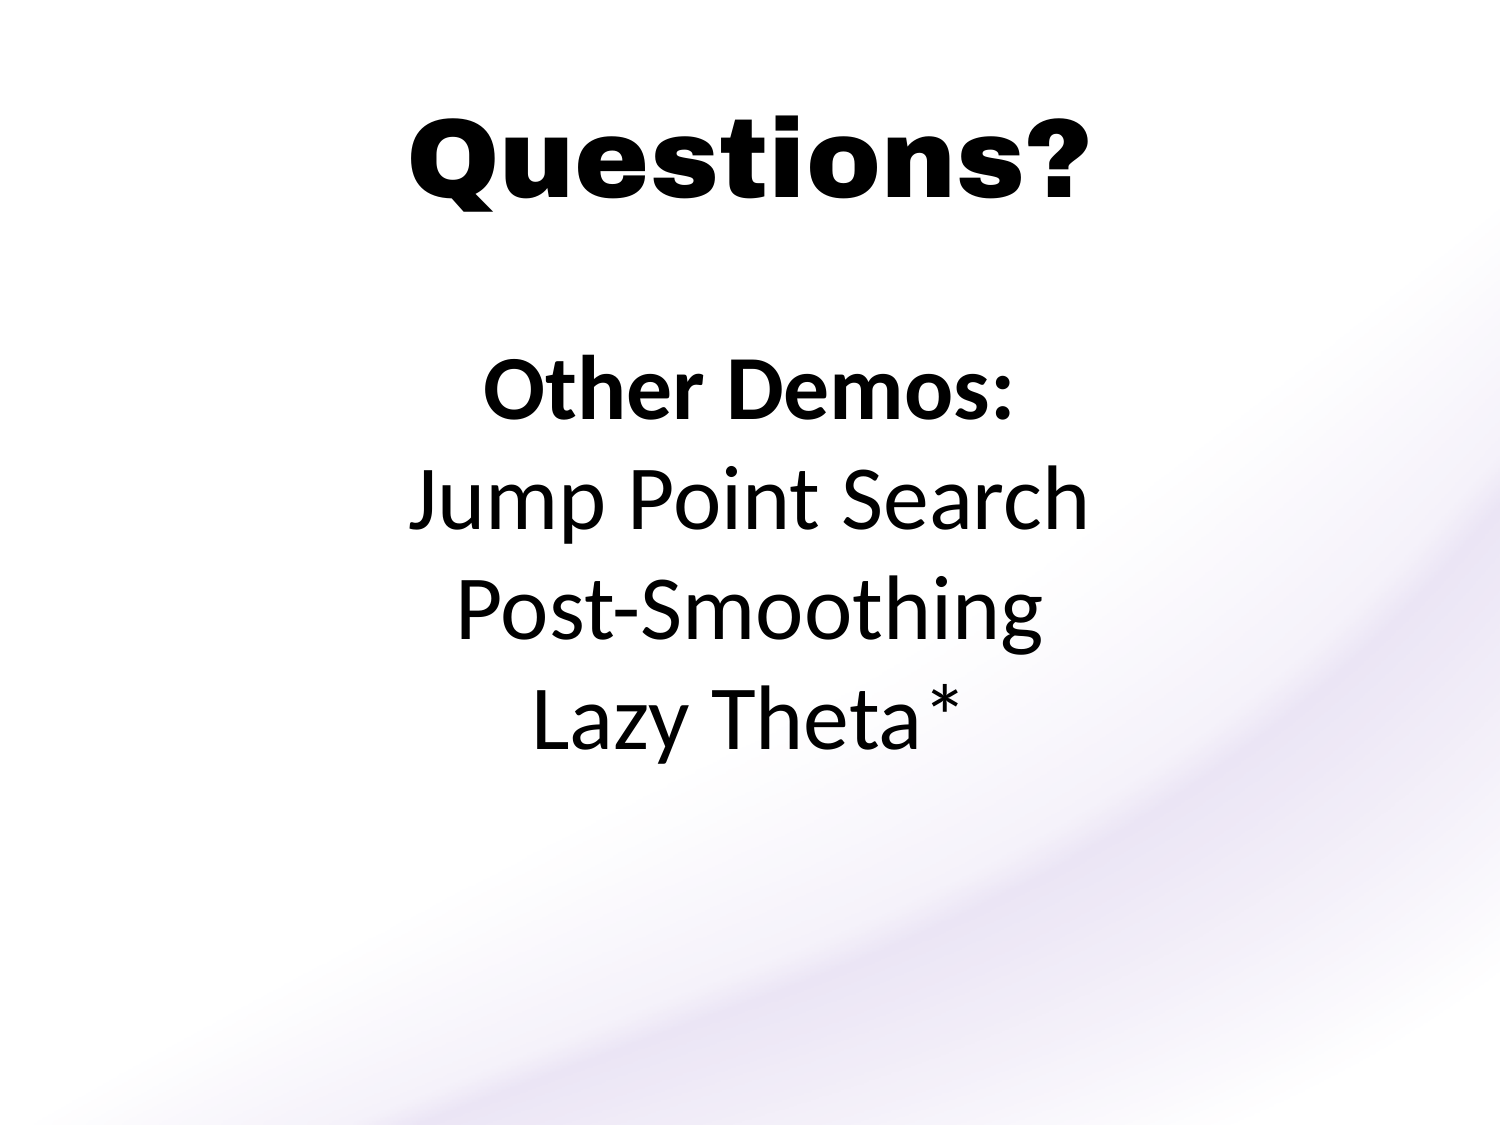

Questions?
Other Demos:
Jump Point Search
Post-Smoothing
Lazy Theta*